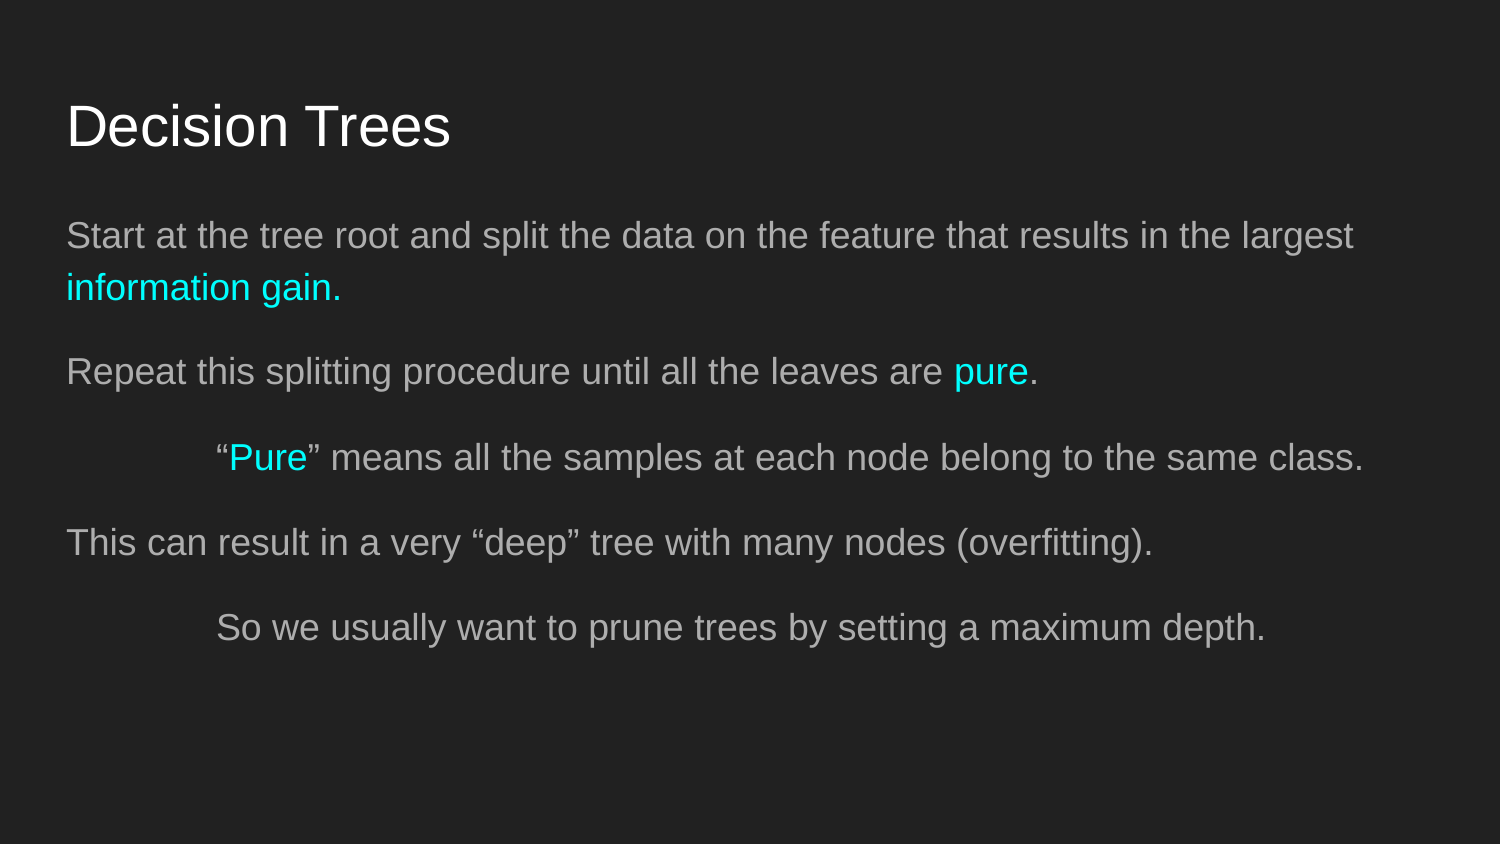

# Decision Trees
Start at the tree root and split the data on the feature that results in the largest information gain.
Repeat this splitting procedure until all the leaves are pure.
	“Pure” means all the samples at each node belong to the same class.
This can result in a very “deep” tree with many nodes (overfitting).
	So we usually want to prune trees by setting a maximum depth.